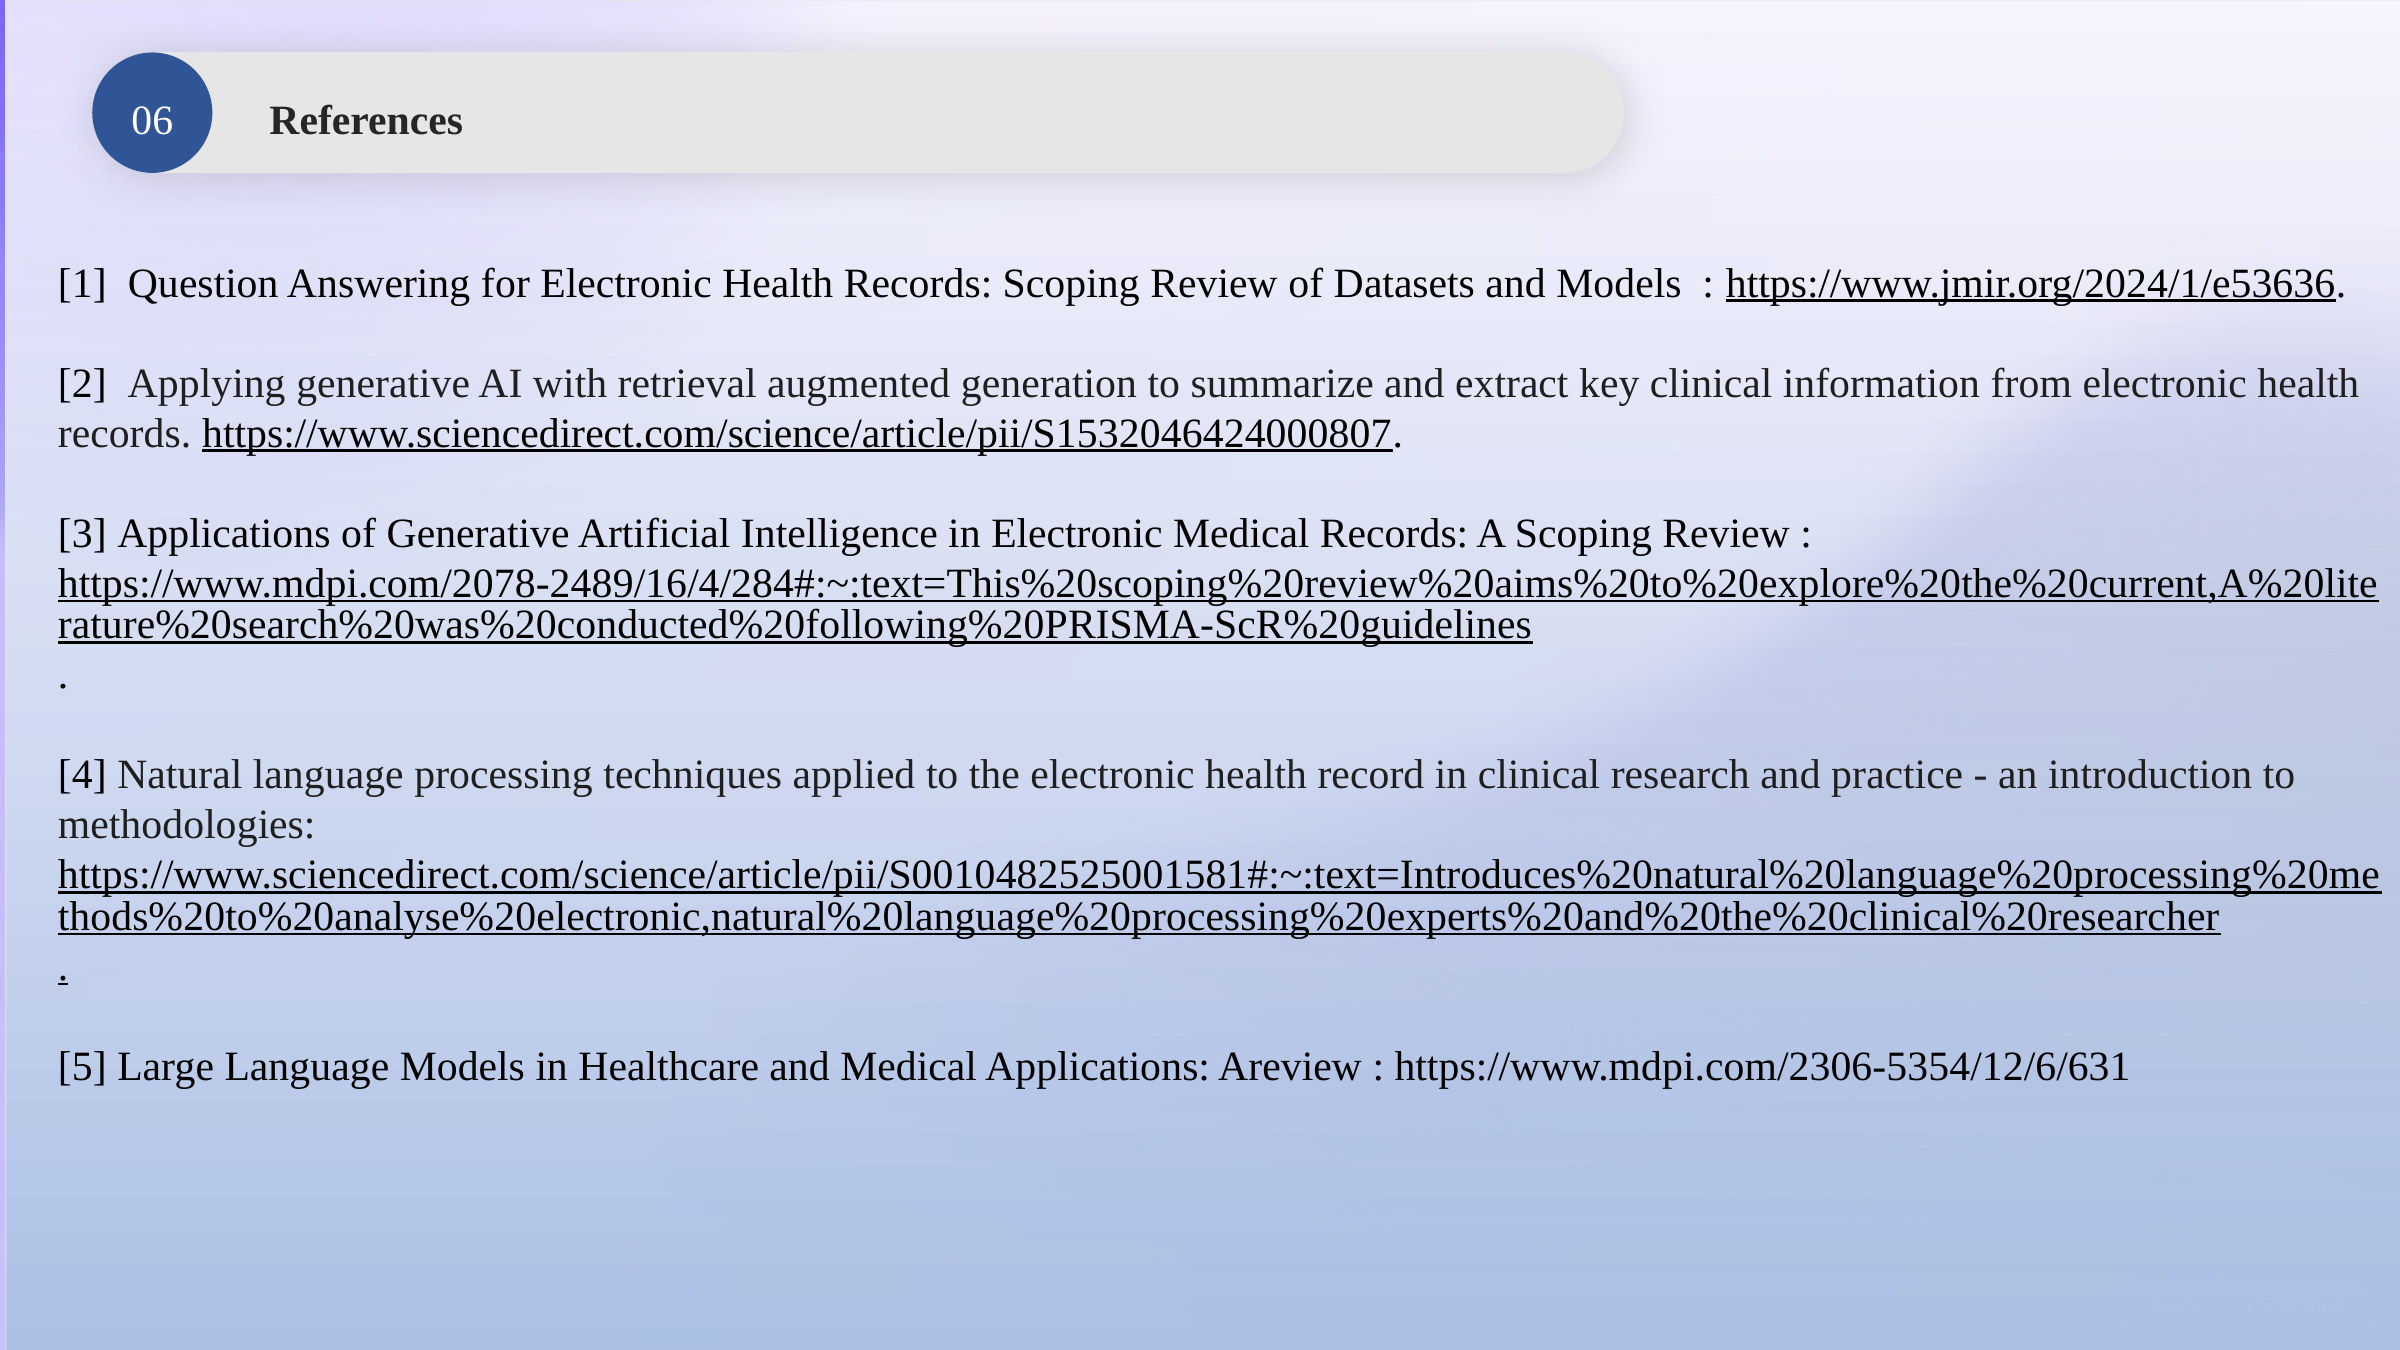

References

06
[1]  Question Answering for Electronic Health Records: Scoping Review of Datasets and Models  : https://www.jmir.org/2024/1/e53636.

[2]  Applying generative AI with retrieval augmented generation to summarize and extract key clinical information from electronic health records. https://www.sciencedirect.com/science/article/pii/S1532046424000807.

[3] Applications of Generative Artificial Intelligence in Electronic Medical Records: A Scoping Review :  https://www.mdpi.com/2078-2489/16/4/284#:~:text=This%20scoping%20review%20aims%20to%20explore%20the%20current,A%20literature%20search%20was%20conducted%20following%20PRISMA-ScR%20guidelines.

[4] Natural language processing techniques applied to the electronic health record in clinical research and practice - an introduction to methodologies: https://www.sciencedirect.com/science/article/pii/S0010482525001581#:~:text=Introduces%20natural%20language%20processing%20methods%20to%20analyse%20electronic,natural%20language%20processing%20experts%20and%20the%20clinical%20researcher.

[5] Large Language Models in Healthcare and Medical Applications: Areview : https://www.mdpi.com/2306-5354/12/6/631